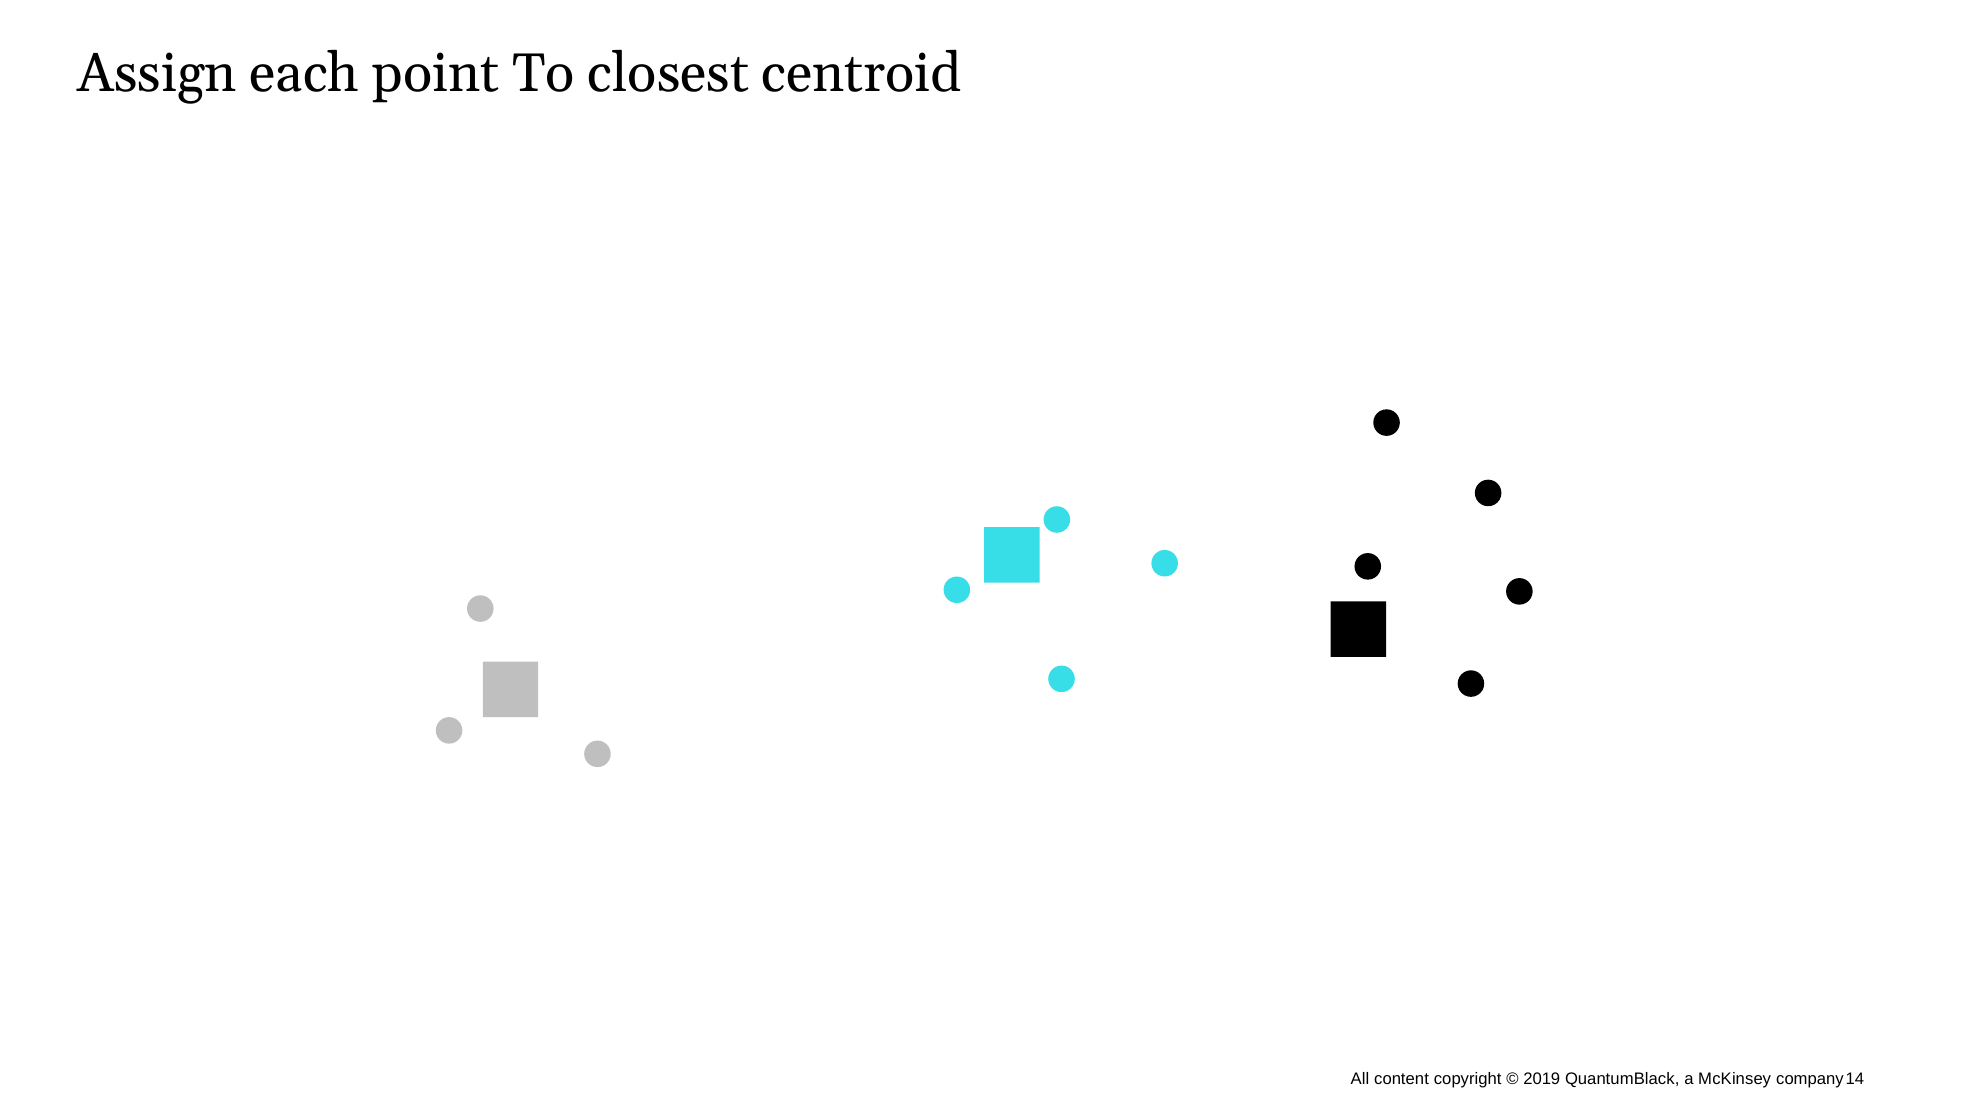

# Assign each point To closest centroid